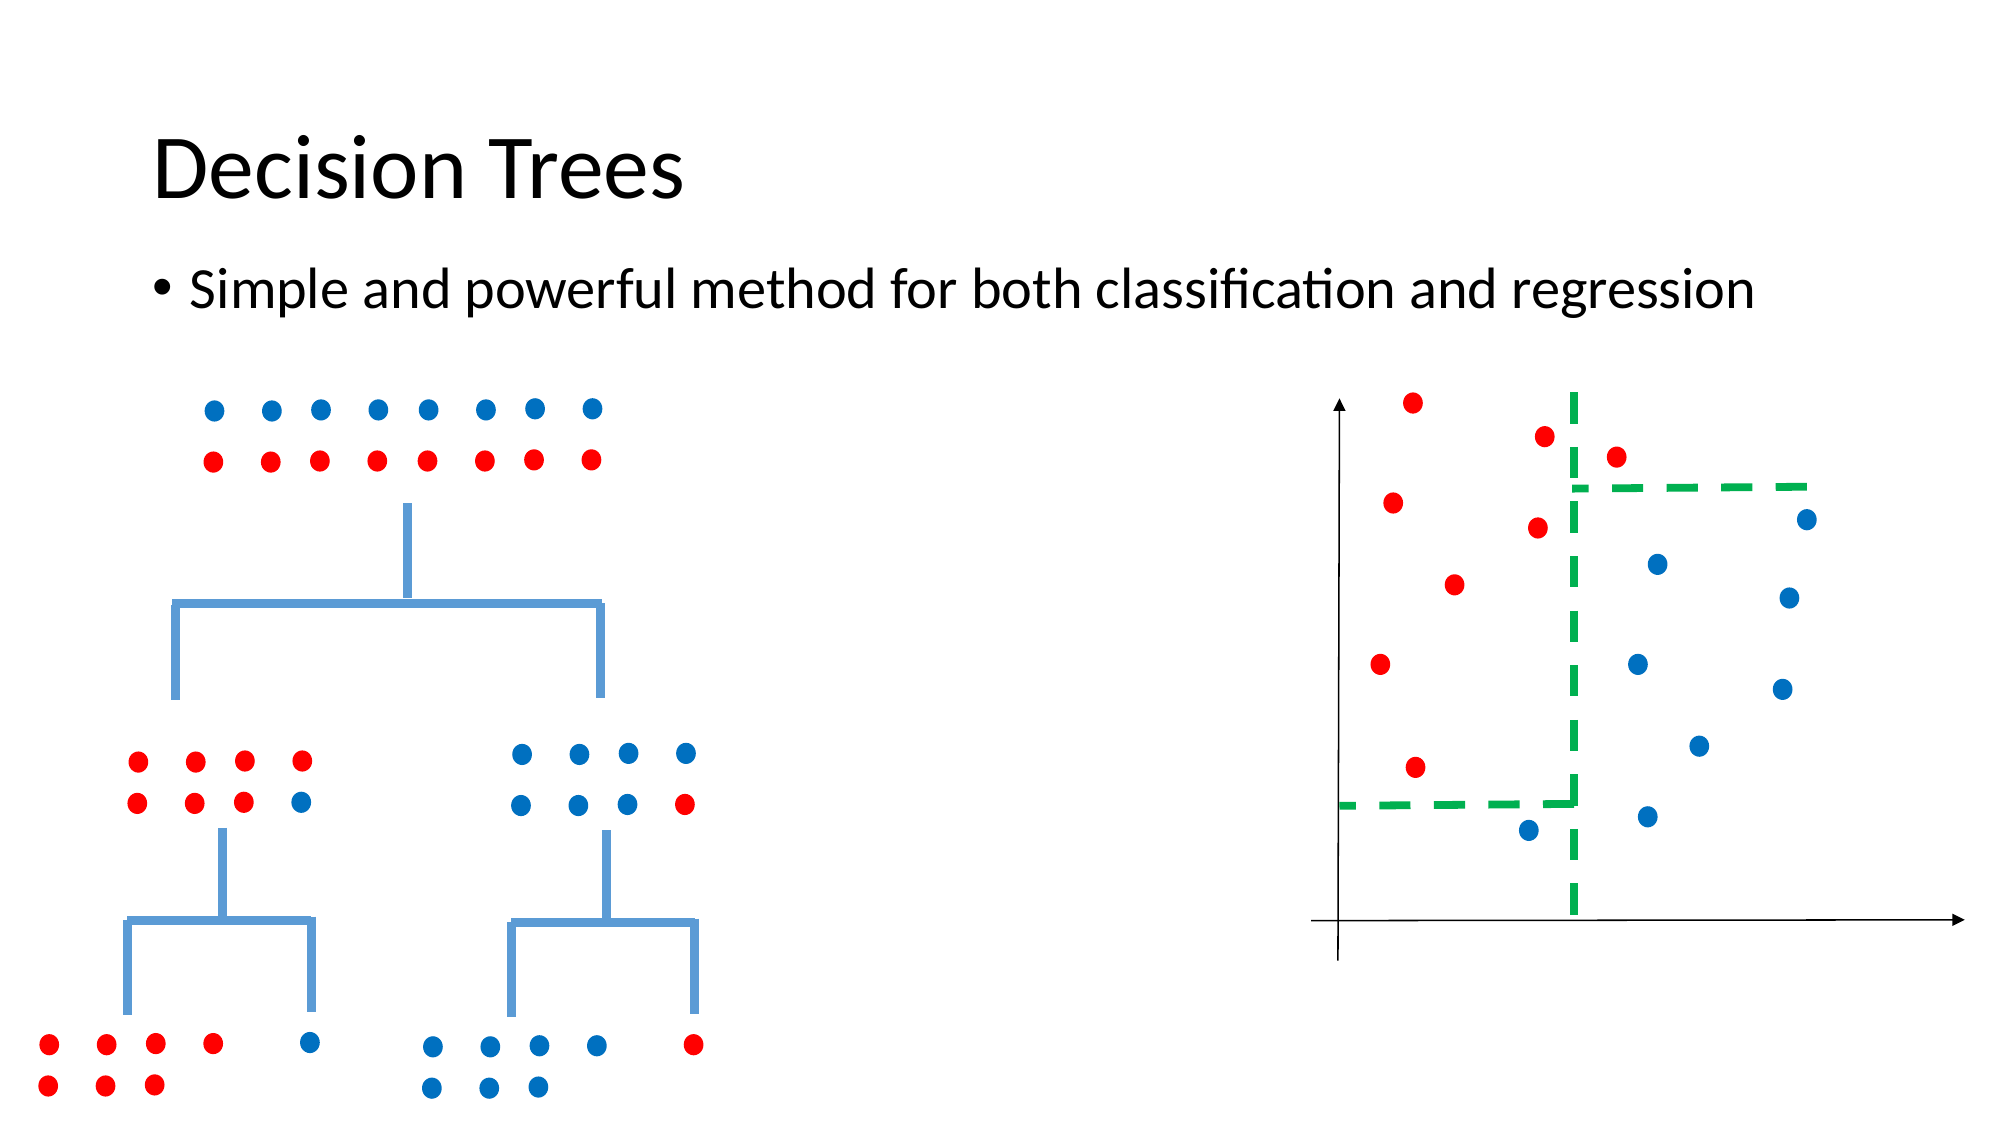

# Decision Trees
Simple and powerful method for both classification and regression